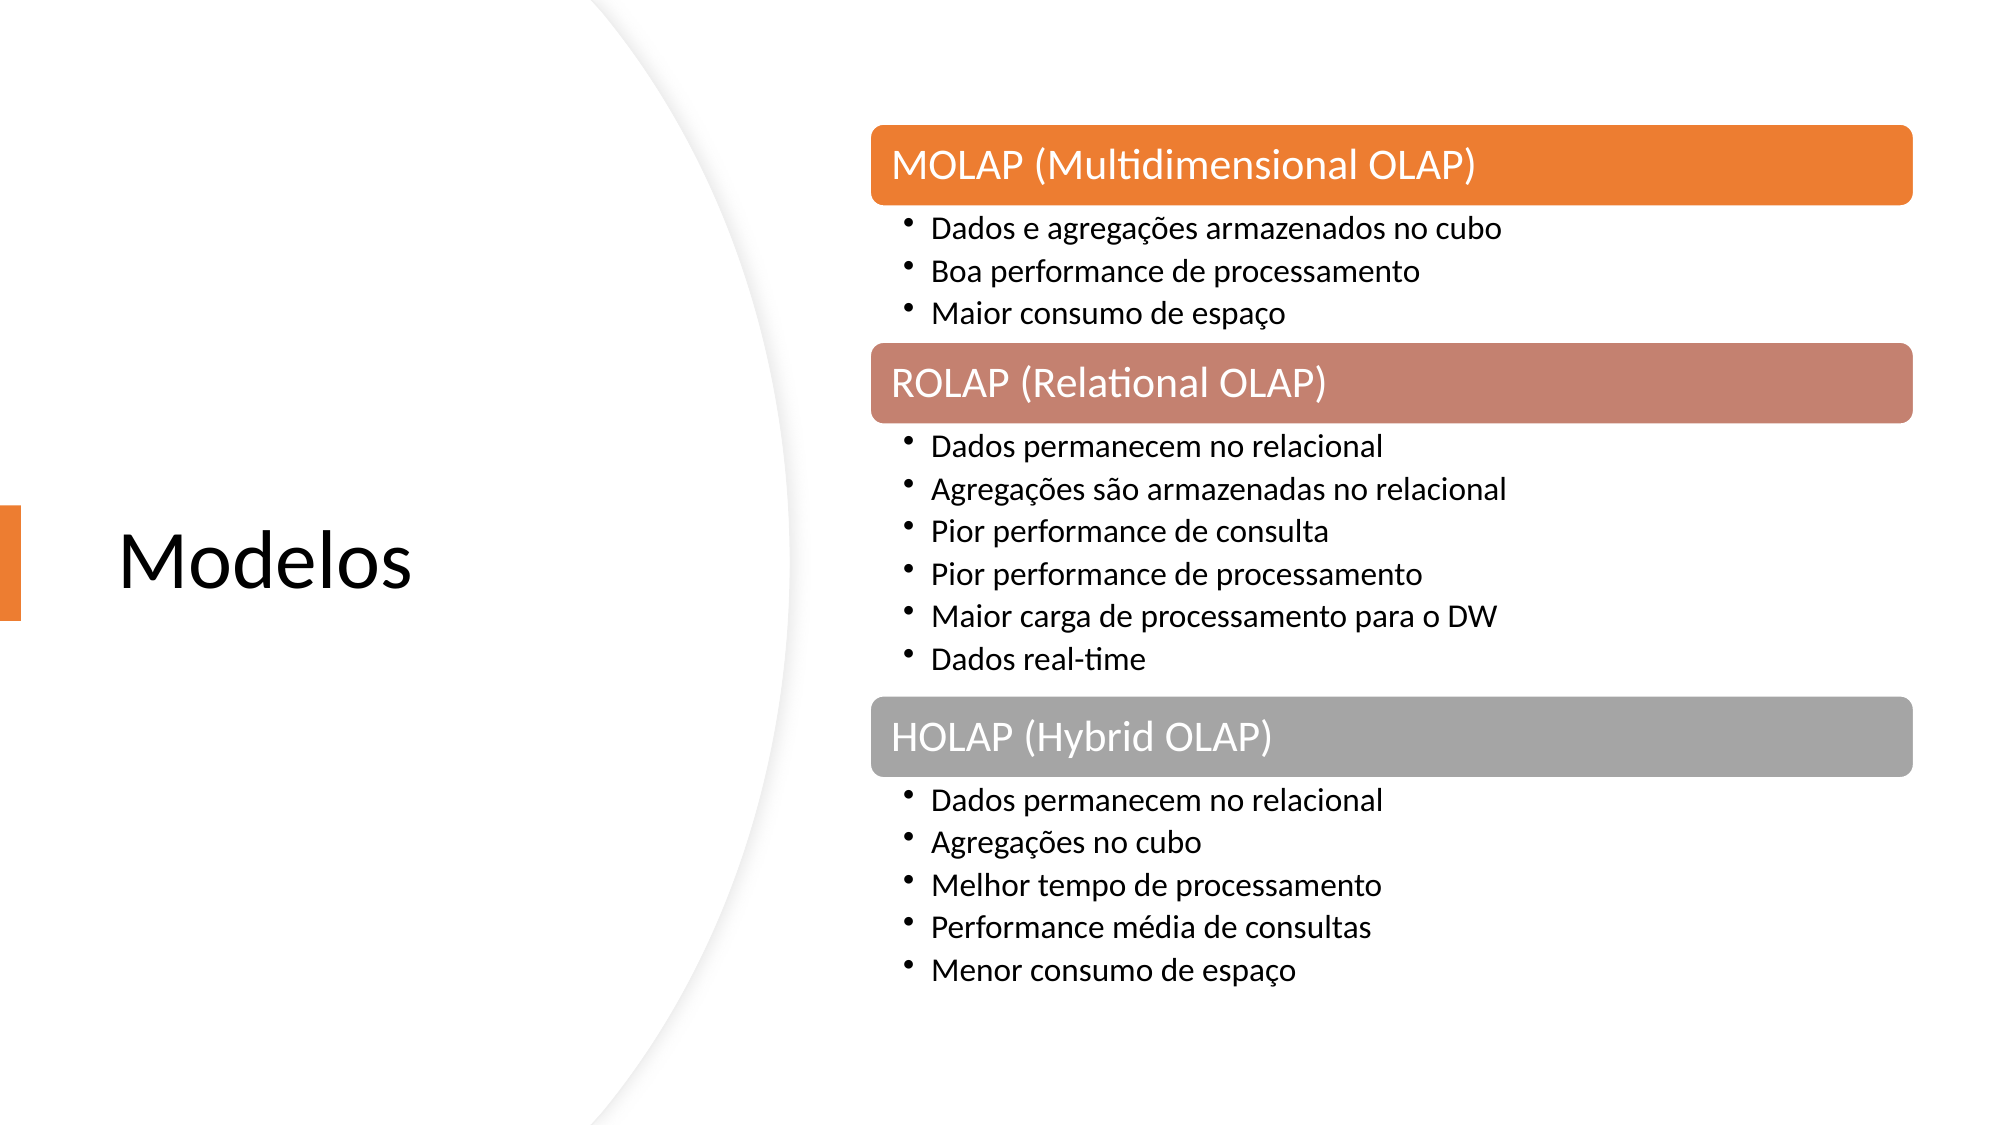

MOLAP (Multidimensional OLAP)
Dados e agregações armazenados no cubo
Boa performance de processamento
Maior consumo de espaço
ROLAP (Relational OLAP)
Dados permanecem no relacional
Agregações são armazenadas no relacional
Pior performance de consulta
Pior performance de processamento
Maior carga de processamento para o DW
Dados real-time
HOLAP (Hybrid OLAP)
Dados permanecem no relacional
Agregações no cubo
Melhor tempo de processamento
Performance média de consultas
Menor consumo de espaço
# Modelos